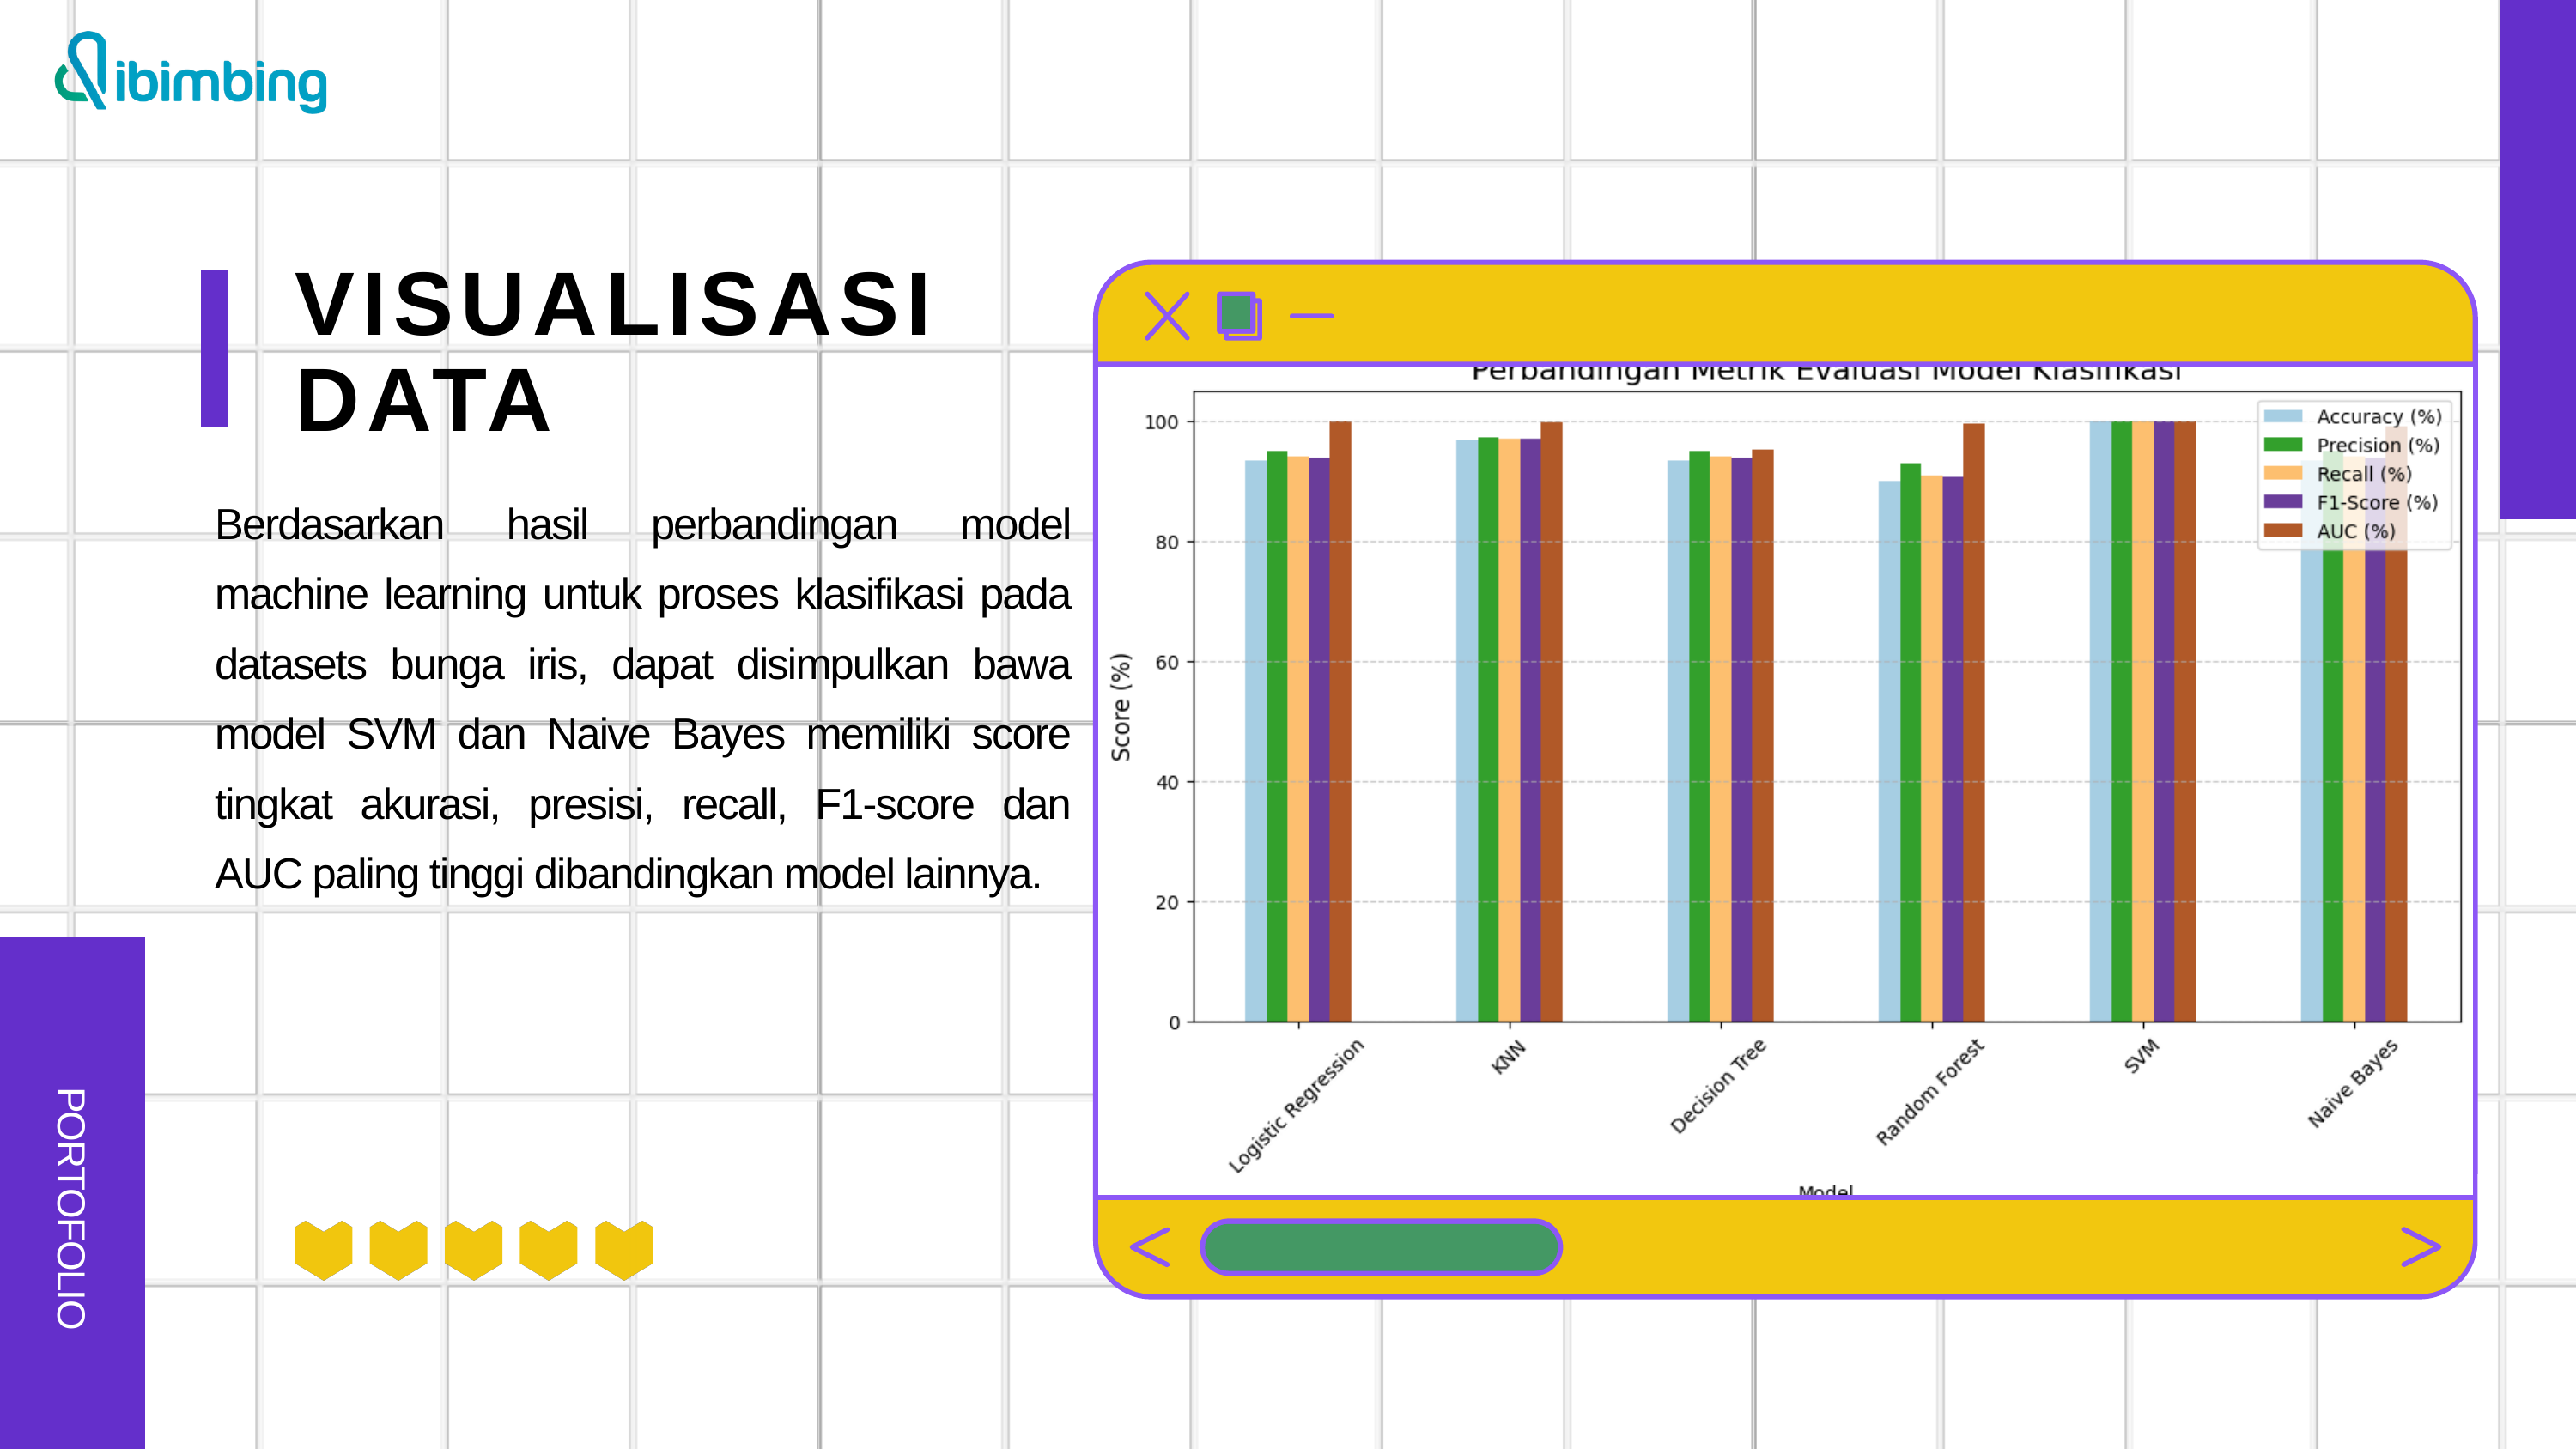

VISUALISASI DATA

Berdasarkan hasil perbandingan model machine learning untuk proses klasifikasi pada datasets bunga iris, dapat disimpulkan bawa model SVM dan Naive Bayes memiliki score tingkat akurasi, presisi, recall, F1-score dan AUC paling tinggi dibandingkan model lainnya.

AVERY DAVIS
PORTOFOLIO